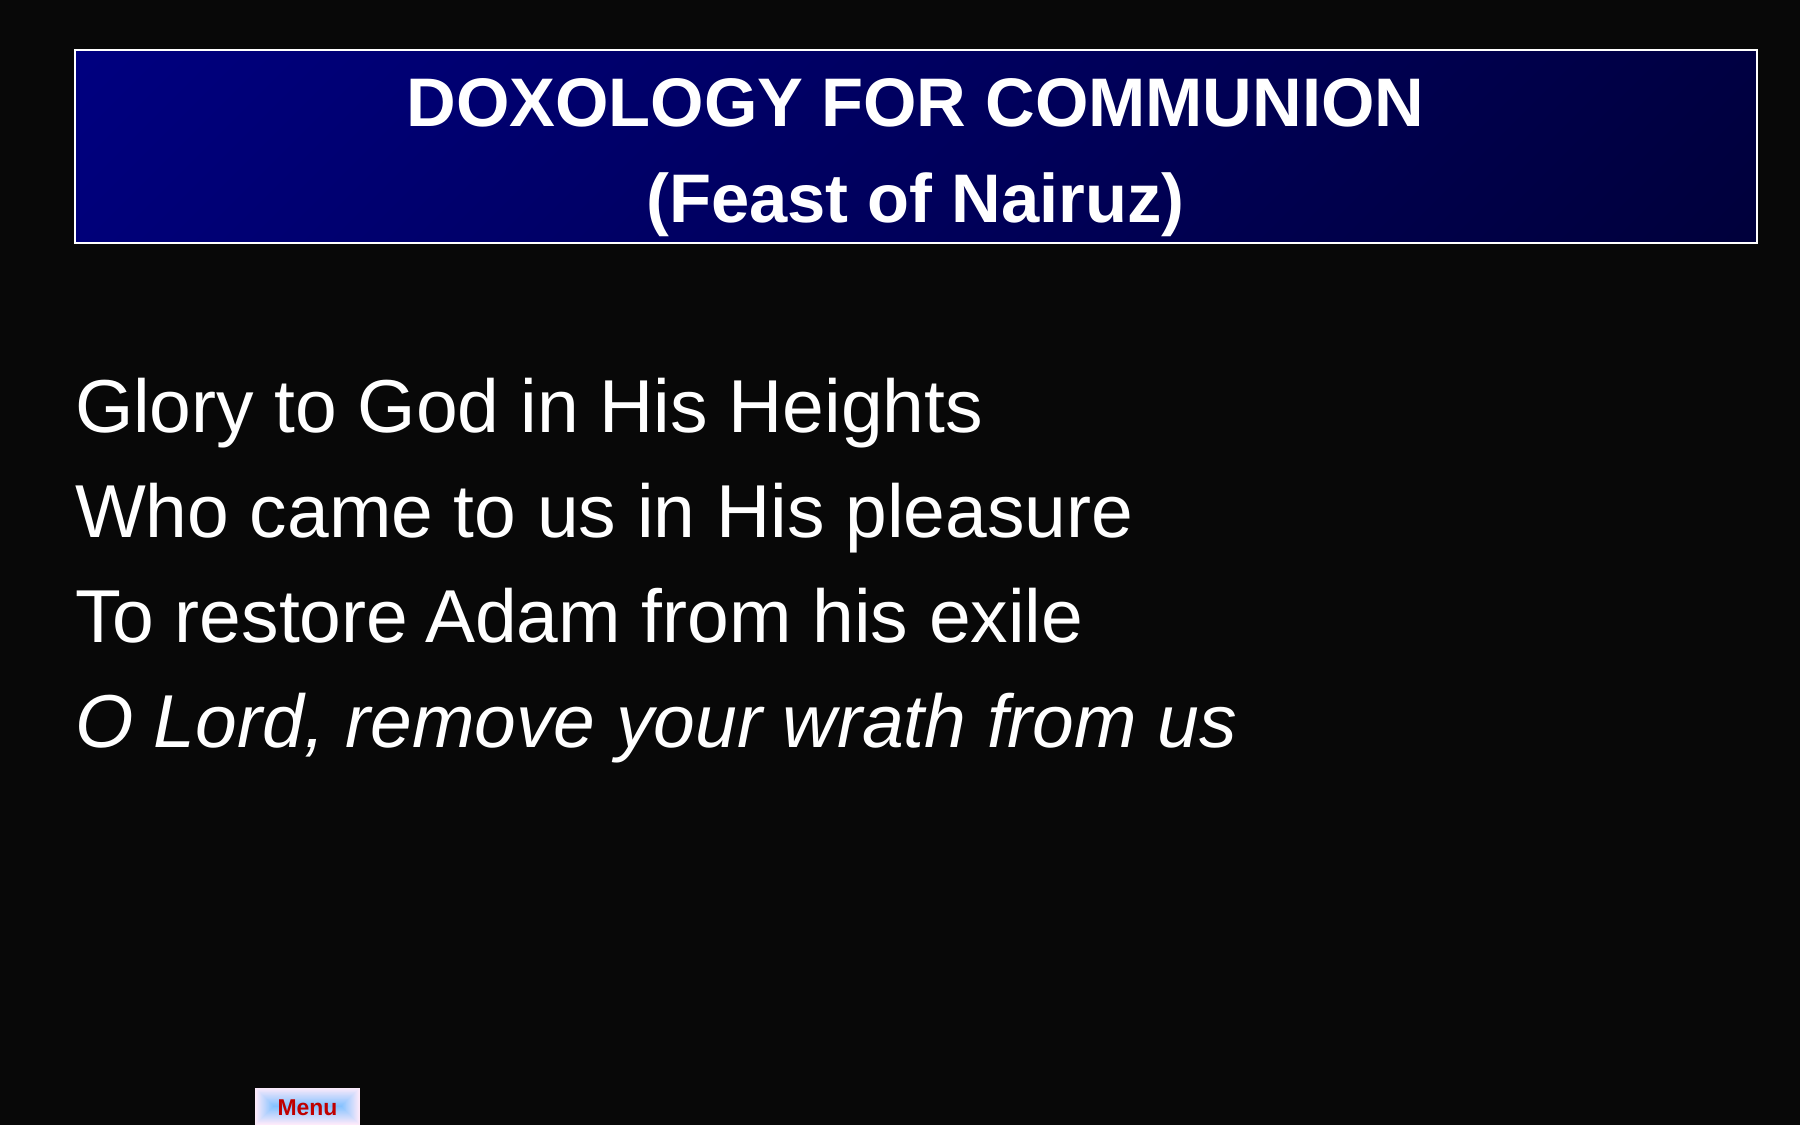

DOXOLOGY FOR COMMUNION
(Feast of Nairuz)
Glory to God in His Heights
Who came to us in His pleasure
To restore Adam from his exile
O Lord, remove your wrath from us

Menu